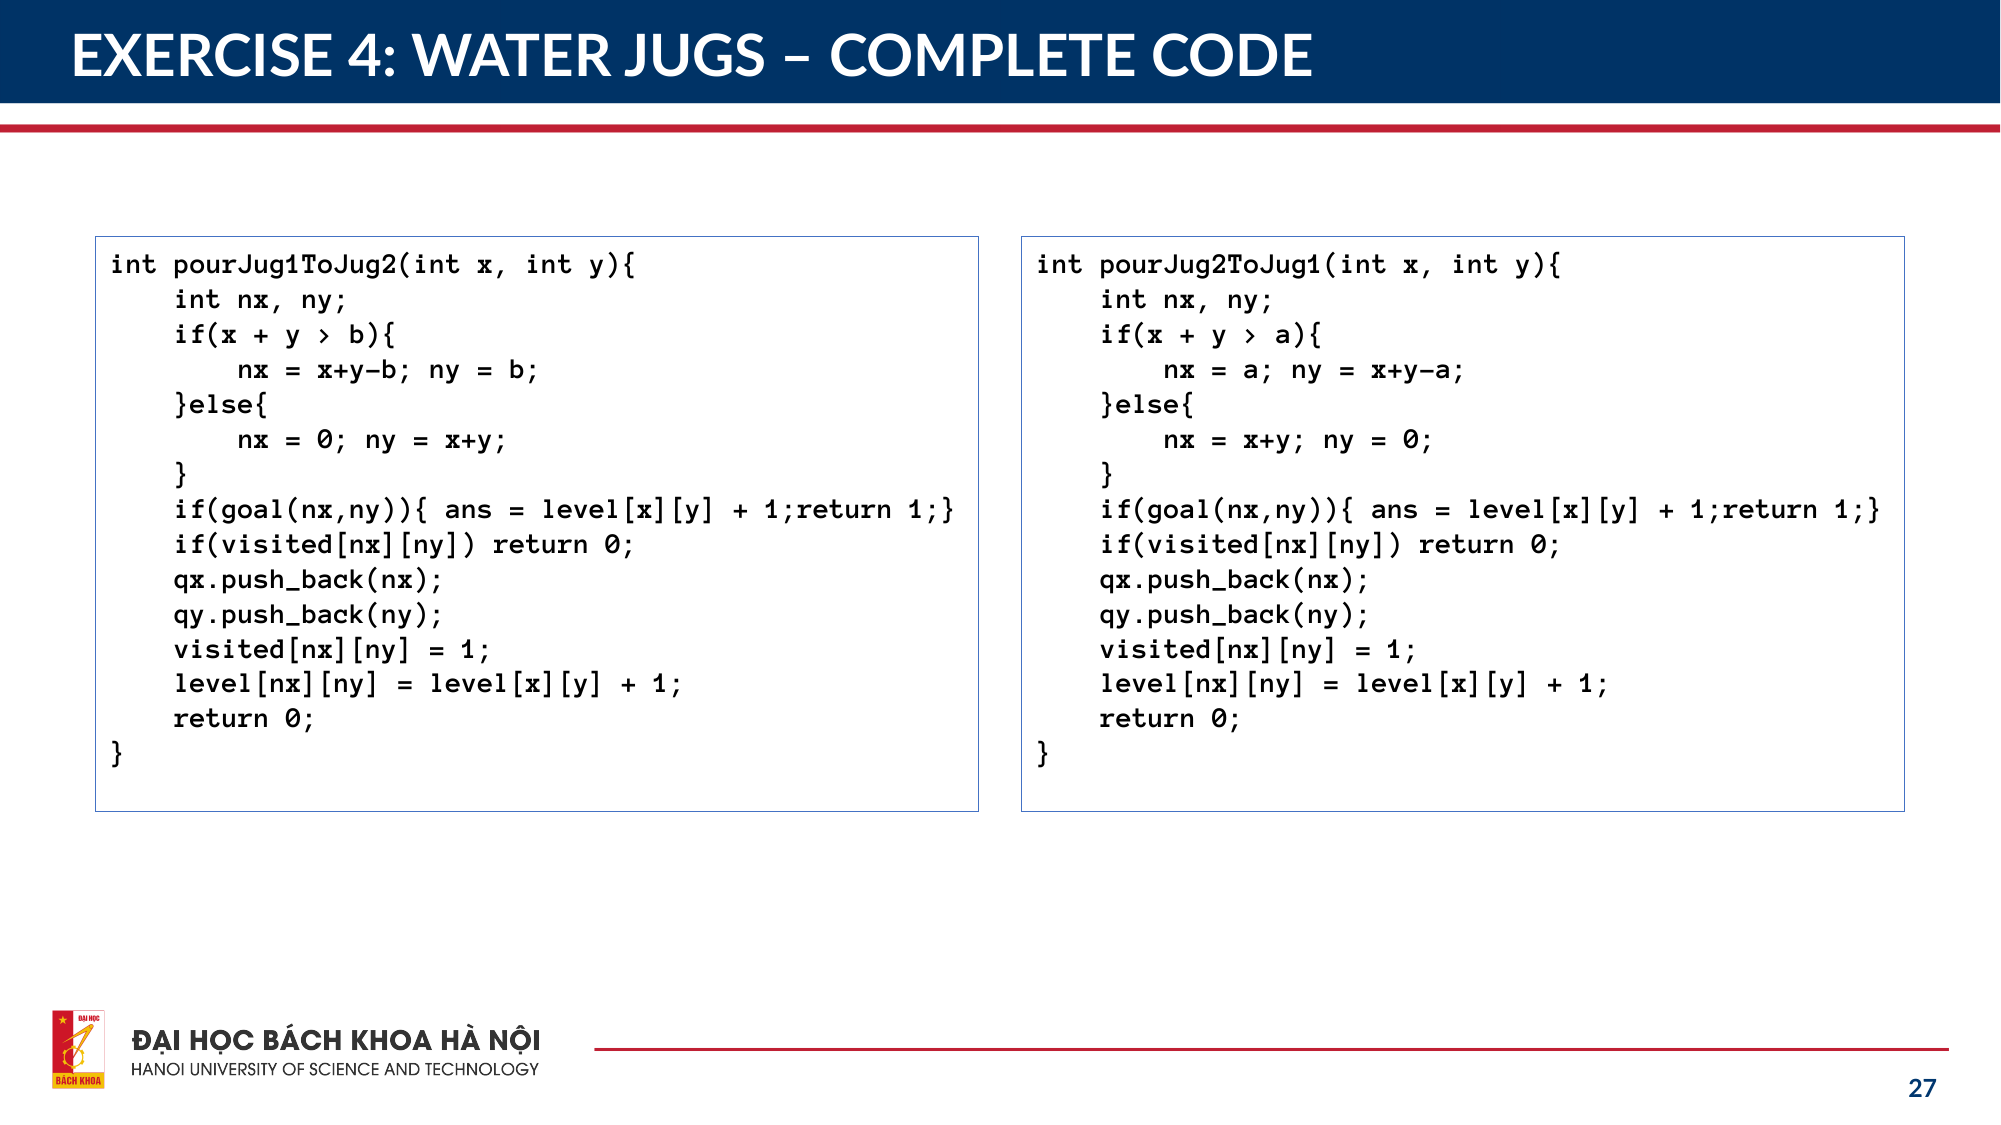

# EXERCISE 4: WATER JUGS – COMPLETE CODE
int pourJug1ToJug2(int x, int y){
    int nx, ny;
    if(x + y > b){
        nx = x+y-b; ny = b;
    }else{
        nx = 0; ny = x+y;
    }
    if(goal(nx,ny)){ ans = level[x][y] + 1;return 1;}
    if(visited[nx][ny]) return 0;
    qx.push_back(nx);
    qy.push_back(ny);
    visited[nx][ny] = 1;
    level[nx][ny] = level[x][y] + 1;
    return 0;
}

int pourJug2ToJug1(int x, int y){
    int nx, ny;
    if(x + y > a){
        nx = a; ny = x+y-a;
    }else{
        nx = x+y; ny = 0;
    }
    if(goal(nx,ny)){ ans = level[x][y] + 1;return 1;}
    if(visited[nx][ny]) return 0;
    qx.push_back(nx);
    qy.push_back(ny);
    visited[nx][ny] = 1;
    level[nx][ny] = level[x][y] + 1;
    return 0;
}

27